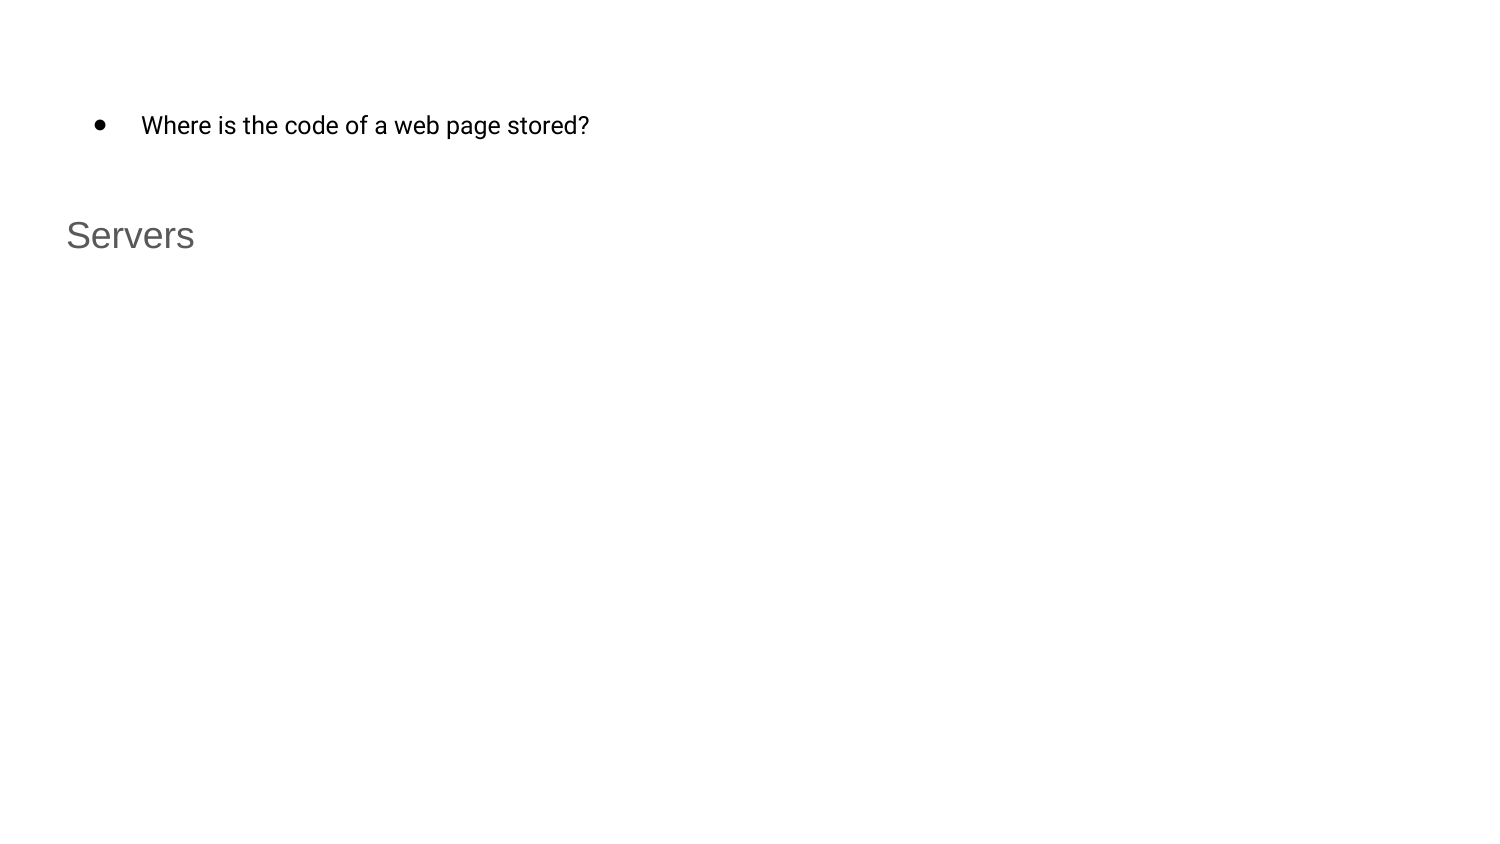

# Where is the code of a web page stored?
Servers